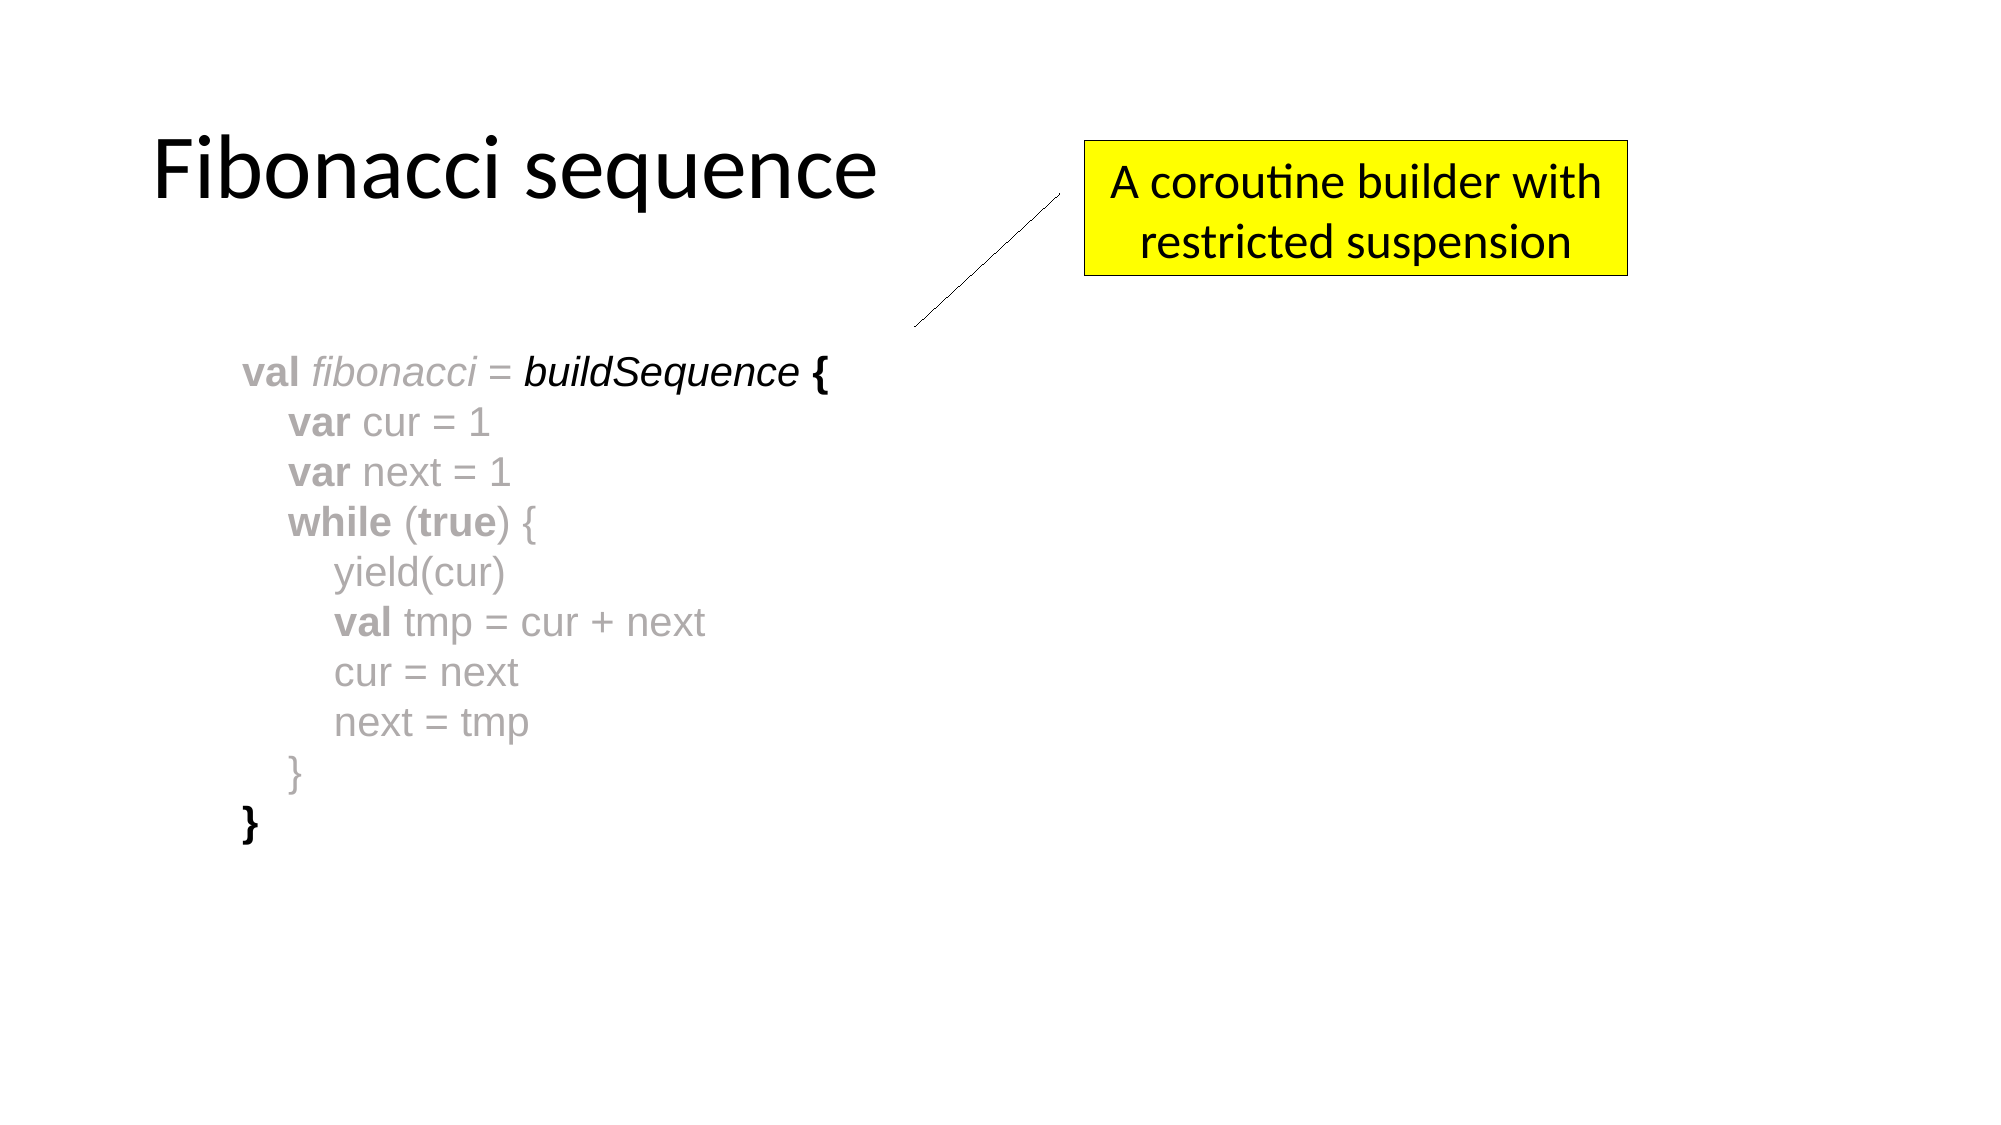

# Fibonacci sequence
A coroutine builder with restricted suspension
val fibonacci = buildSequence {
    var cur = 1
    var next = 1
    while (true) {
        yield(cur)
        val tmp = cur + next
        cur = next
        next = tmp
    }
}